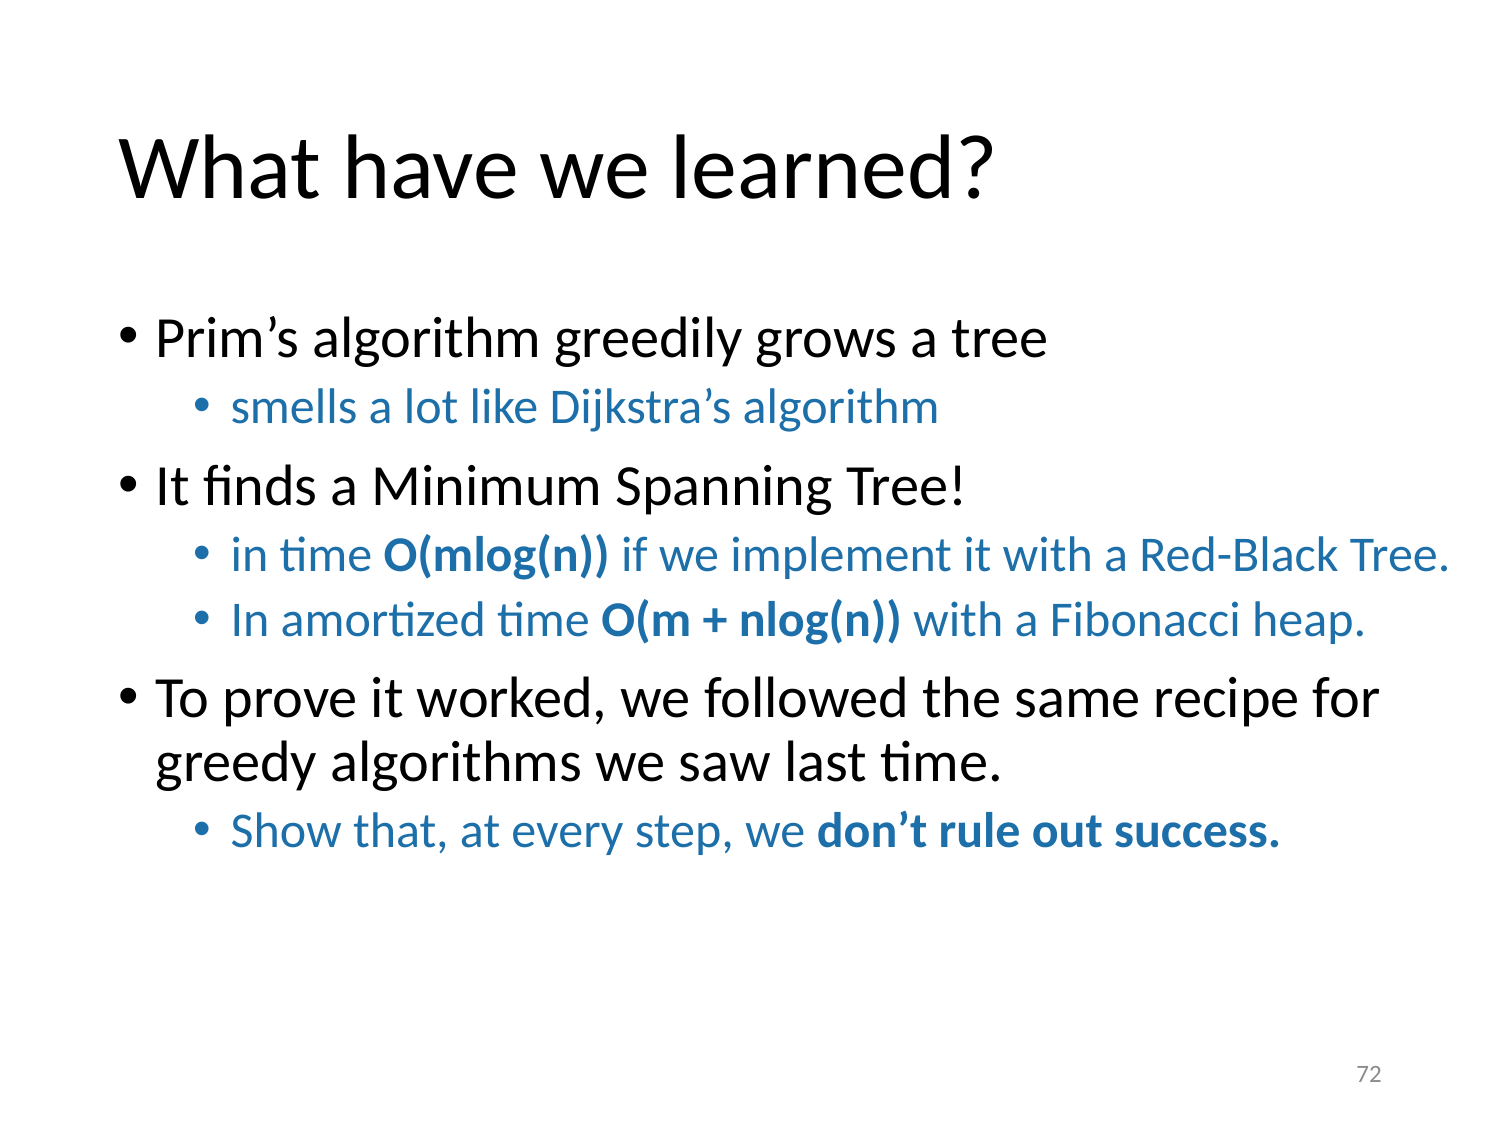

# What have we learned?
Prim’s algorithm greedily grows a tree
smells a lot like Dijkstra’s algorithm
It finds a Minimum Spanning Tree!
in time O(mlog(n)) if we implement it with a Red-Black Tree.
In amortized time O(m + nlog(n)) with a Fibonacci heap.
To prove it worked, we followed the same recipe for greedy algorithms we saw last time.
Show that, at every step, we don’t rule out success.
72